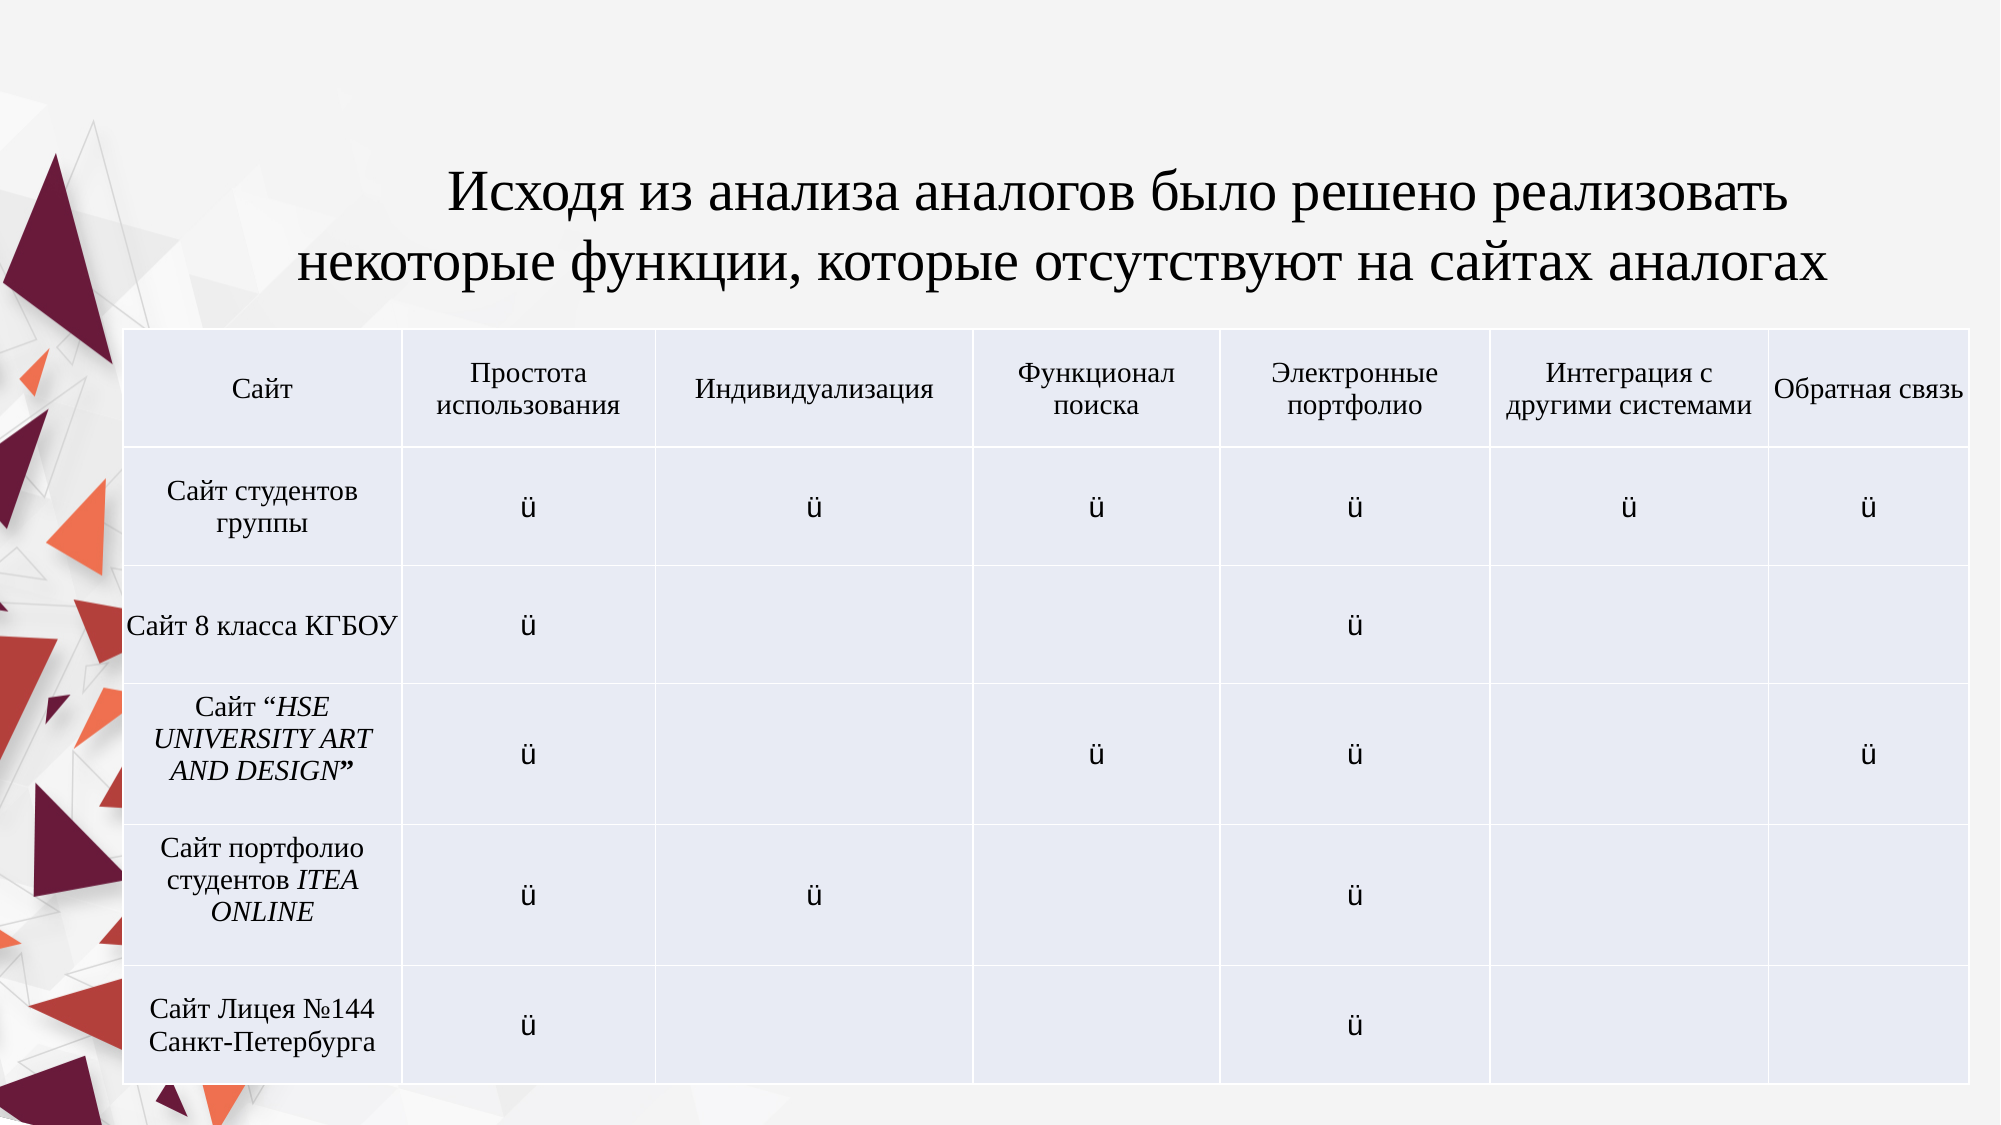

Исходя из анализа аналогов было решено реализовать некоторые функции, которые отсутствуют на сайтах аналогах
| Сайт | Простота использования | Индивидуализация | Функционал поиска | Электронные портфолио | Интеграция с другими системами | Обратная связь |
| --- | --- | --- | --- | --- | --- | --- |
| Сайт студентов группы | ü | ü | ü | ü | ü | ü |
| Сайт 8 класса КГБОУ | ü |  |  | ü |  |  |
| Сайт “HSE UNIVERSITY ART AND DESIGN” | ü |  | ü | ü |  | ü |
| Сайт портфолио студентов ITEA ONLINE | ü | ü |  | ü |  |  |
| Сайт Лицея №144 Санкт-Петербурга | ü |  |  | ü |  |  |
8